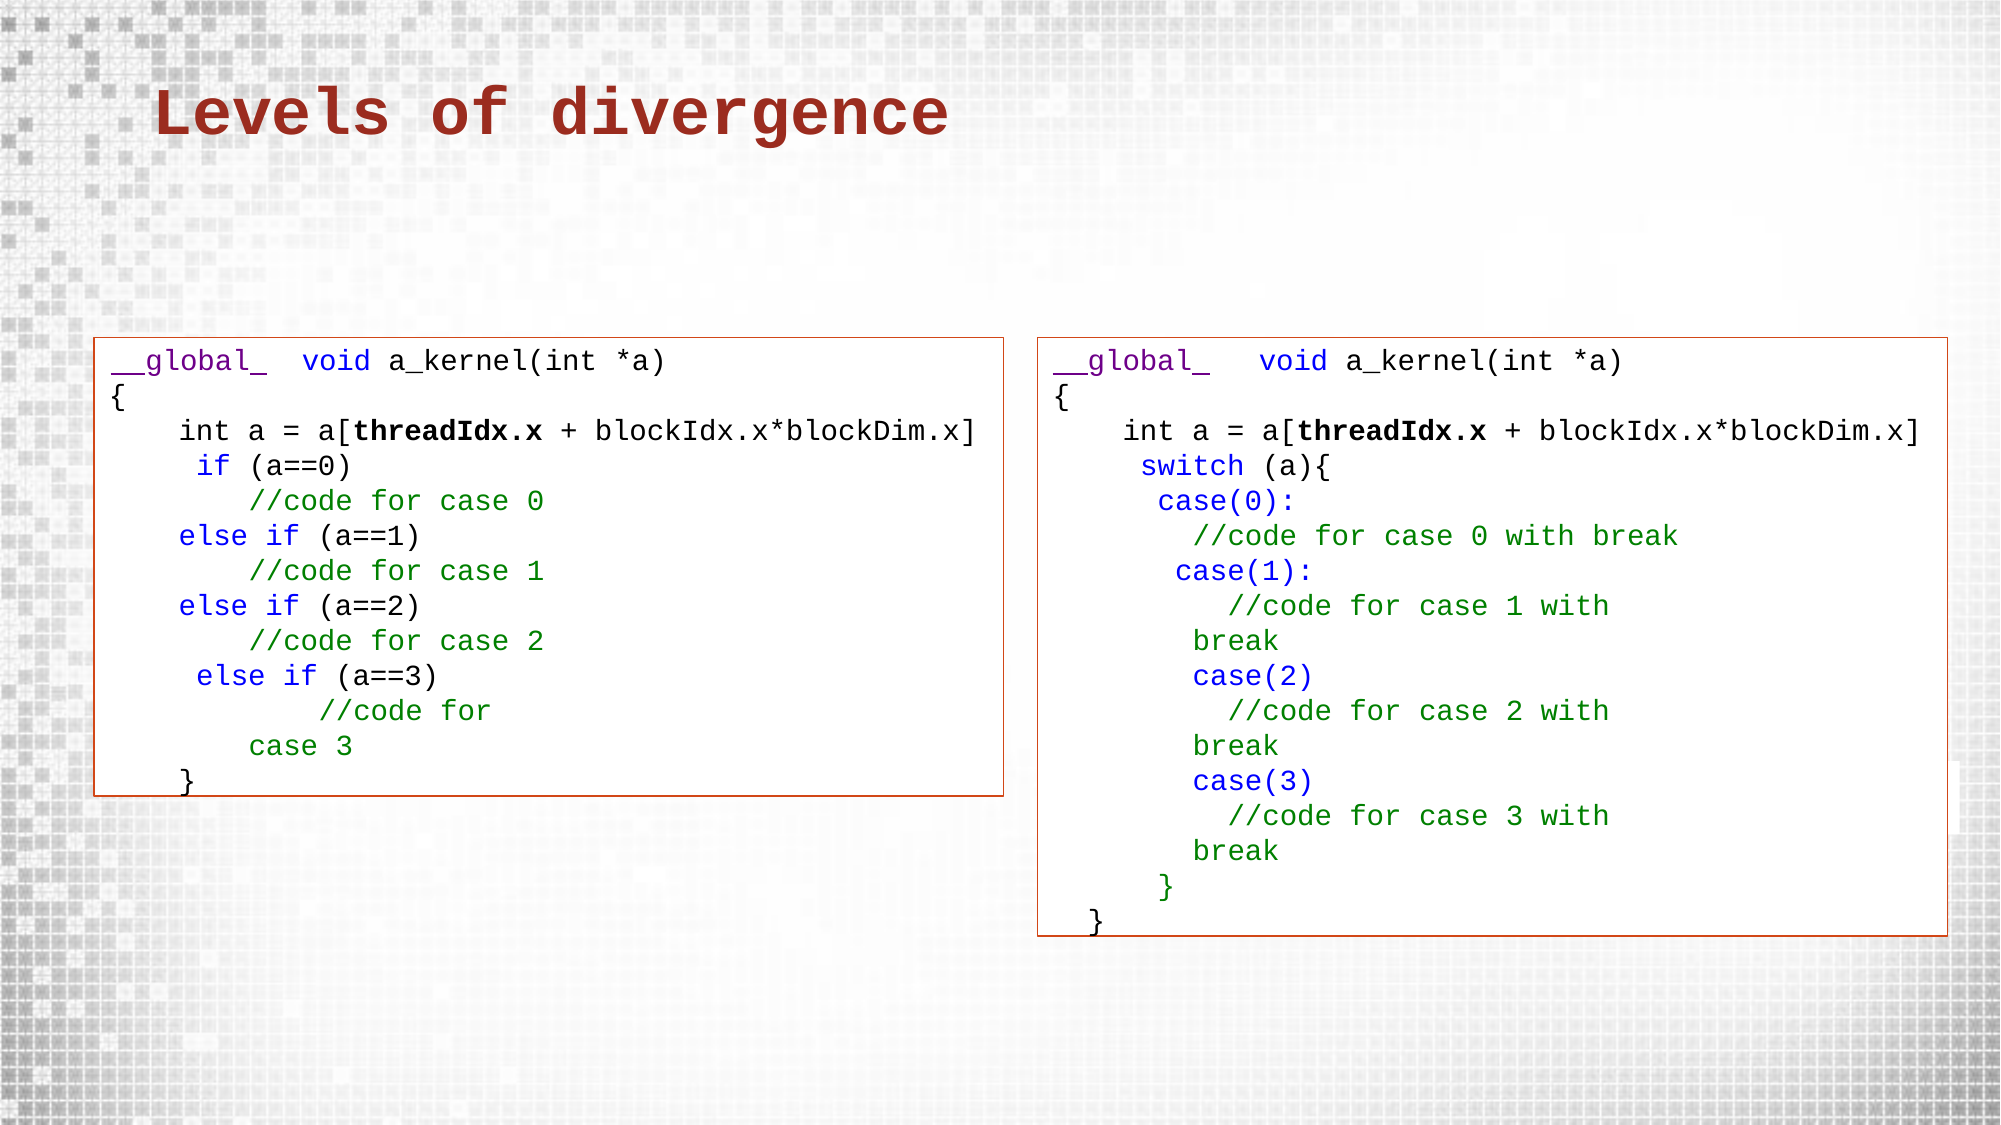

# Levels of divergence
  global 	void a_kernel(int *a)
{
int a = a[threadIdx.x + blockIdx.x*blockDim.x]  if (a==0)
//code for case 0
else if (a==1)
//code for case 1
else if (a==2)
//code for case 2  else if (a==3)
//code for case 3
}
  global 	void a_kernel(int *a)
{
int a = a[threadIdx.x + blockIdx.x*blockDim.x]  switch (a){
case(0):
//code for case 0 with break  case(1):
//code for case 1 with break
case(2)
//code for case 2 with break
case(3)
//code for case 3 with break
}
}